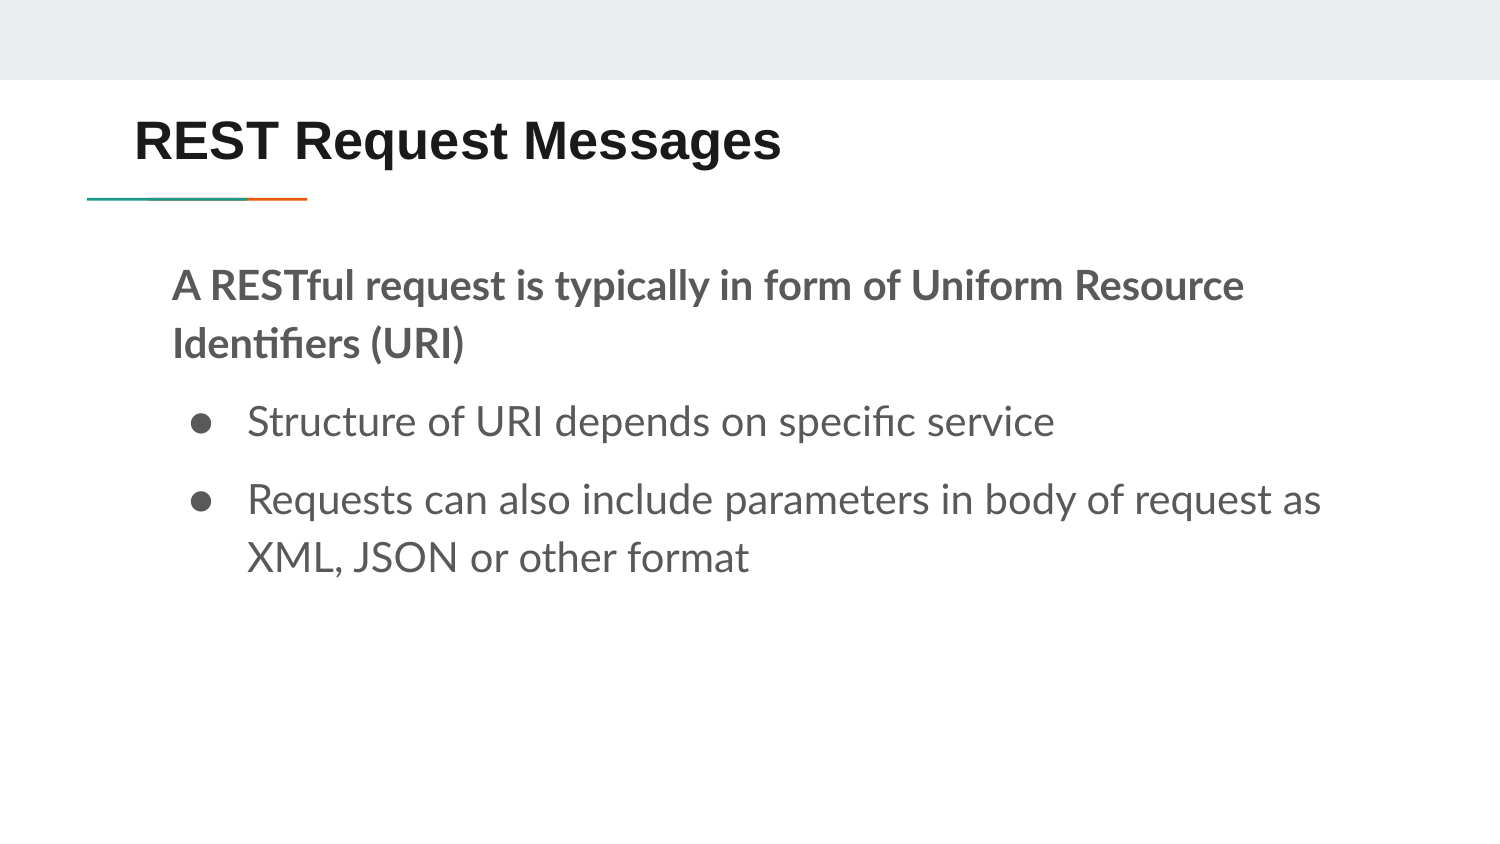

# REST Request Messages
A RESTful request is typically in form of Uniform Resource Identifiers (URI)
Structure of URI depends on specific service
Requests can also include parameters in body of request as XML, JSON or other format